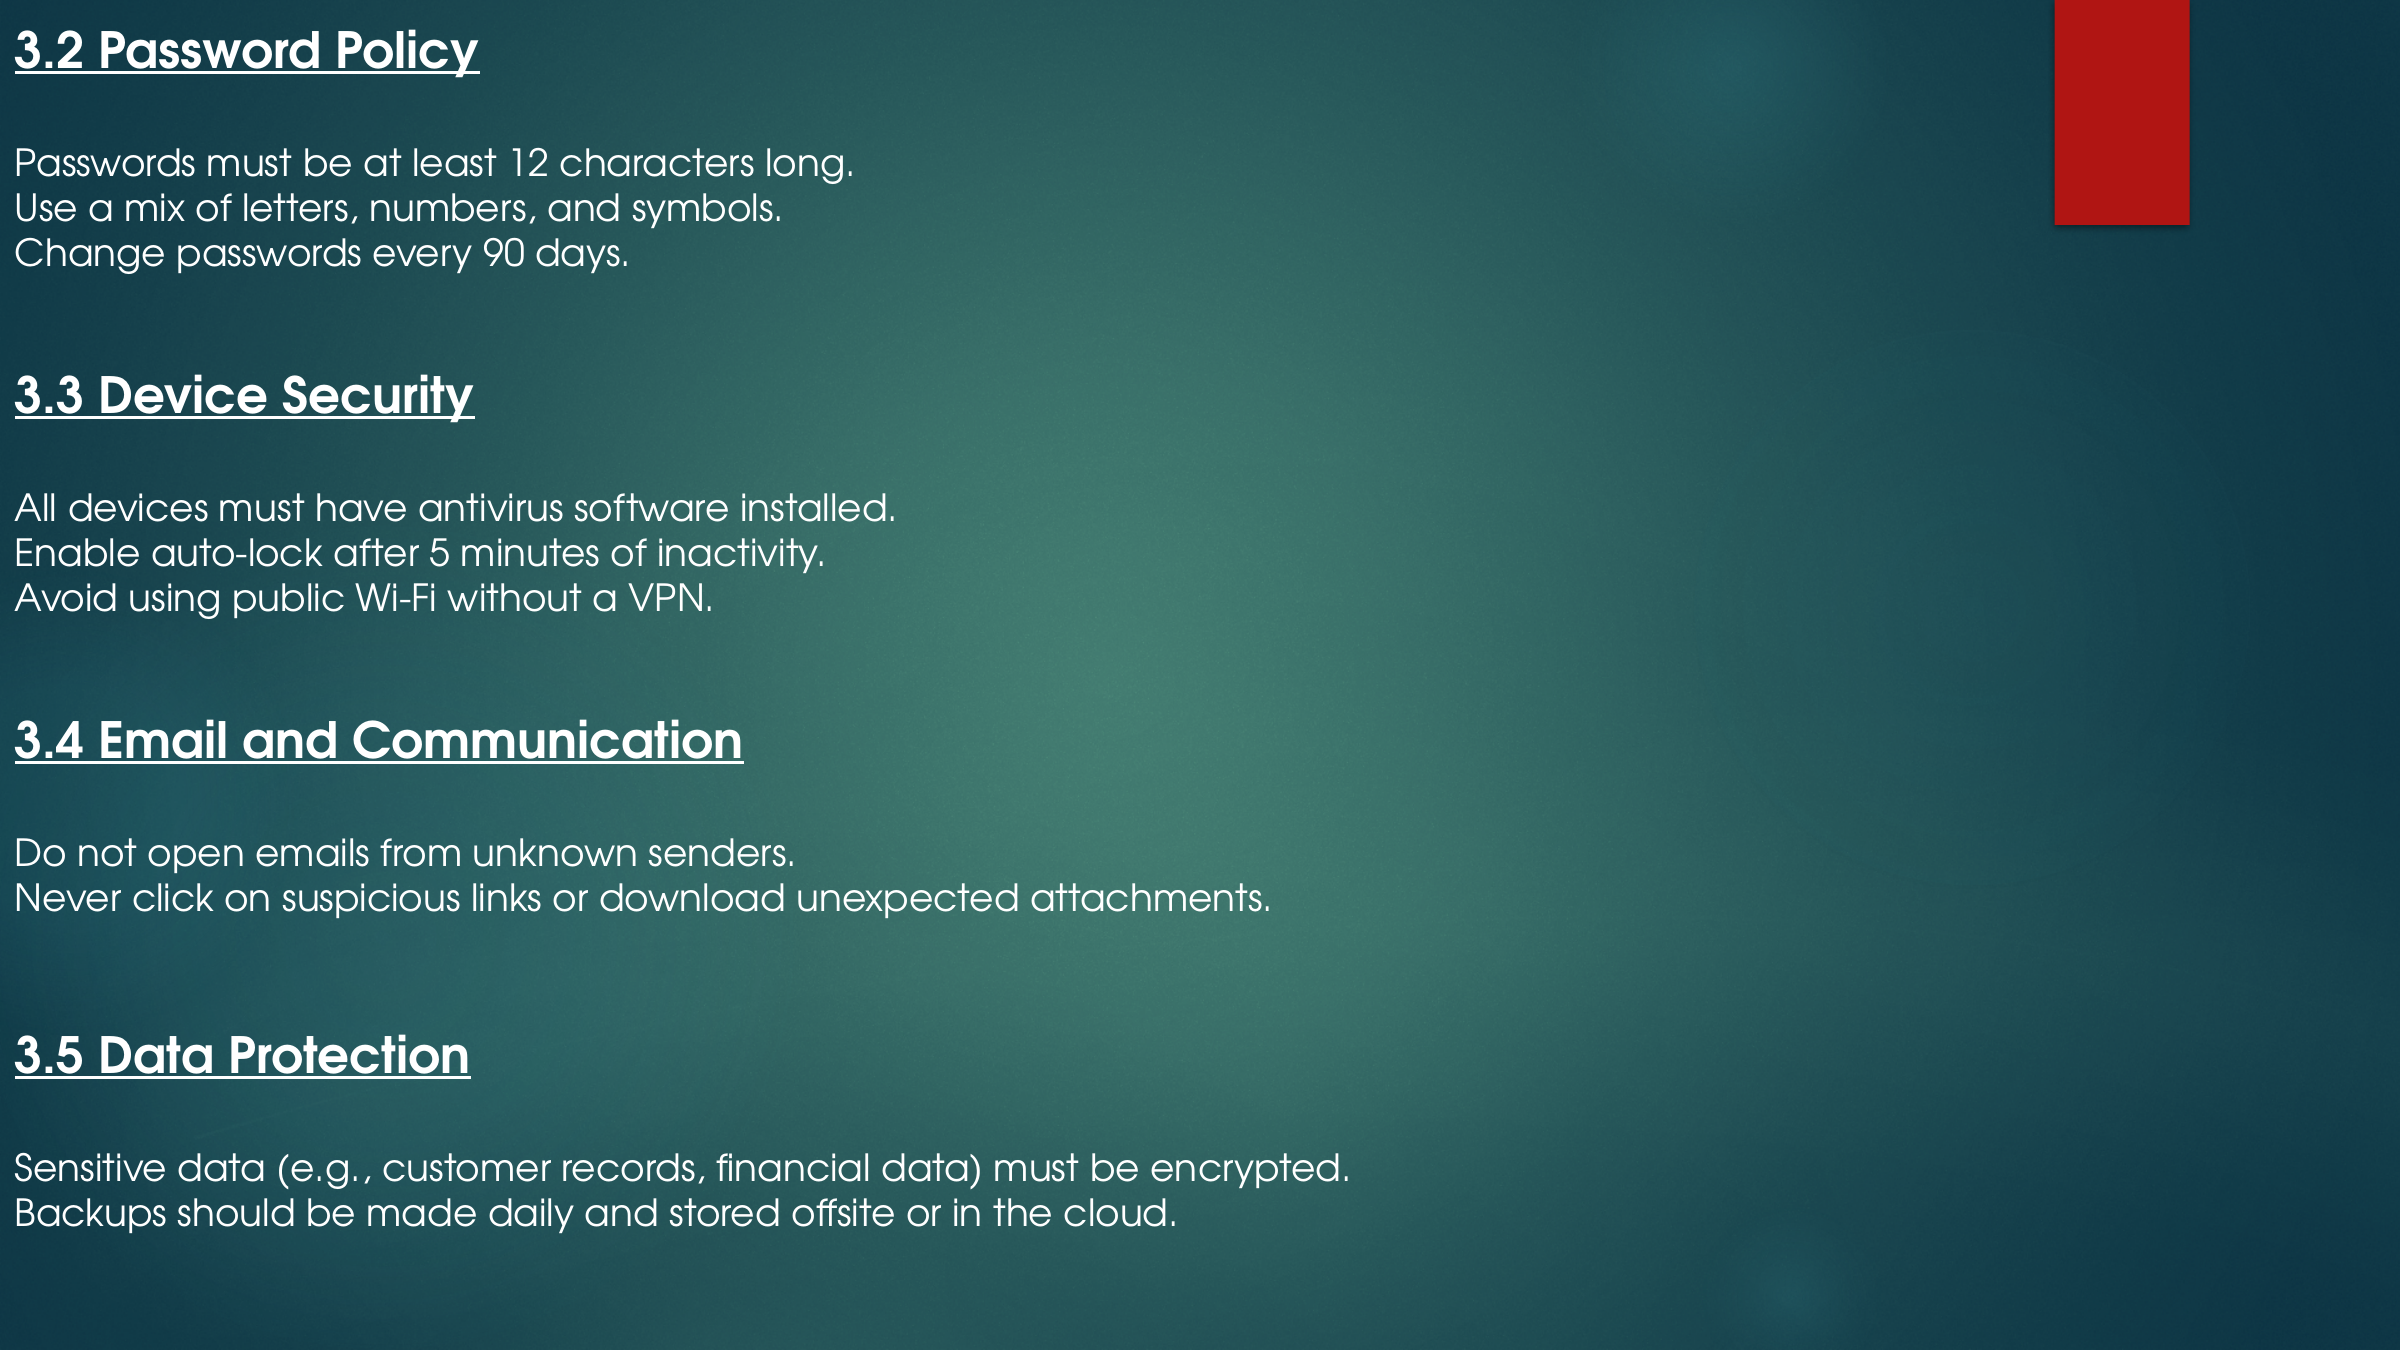

3.2 Password Policy

Passwords must be at least 12 characters long.
Use a mix of letters, numbers, and symbols.
Change passwords every 90 days.

3.3 Device Security

All devices must have antivirus software installed.
Enable auto-lock after 5 minutes of inactivity.
Avoid using public Wi-Fi without a VPN.

3.4 Email and Communication

Do not open emails from unknown senders.
Never click on suspicious links or download unexpected attachments.

3.5 Data Protection

Sensitive data (e.g., customer records, financial data) must be encrypted.
Backups should be made daily and stored offsite or in the cloud.